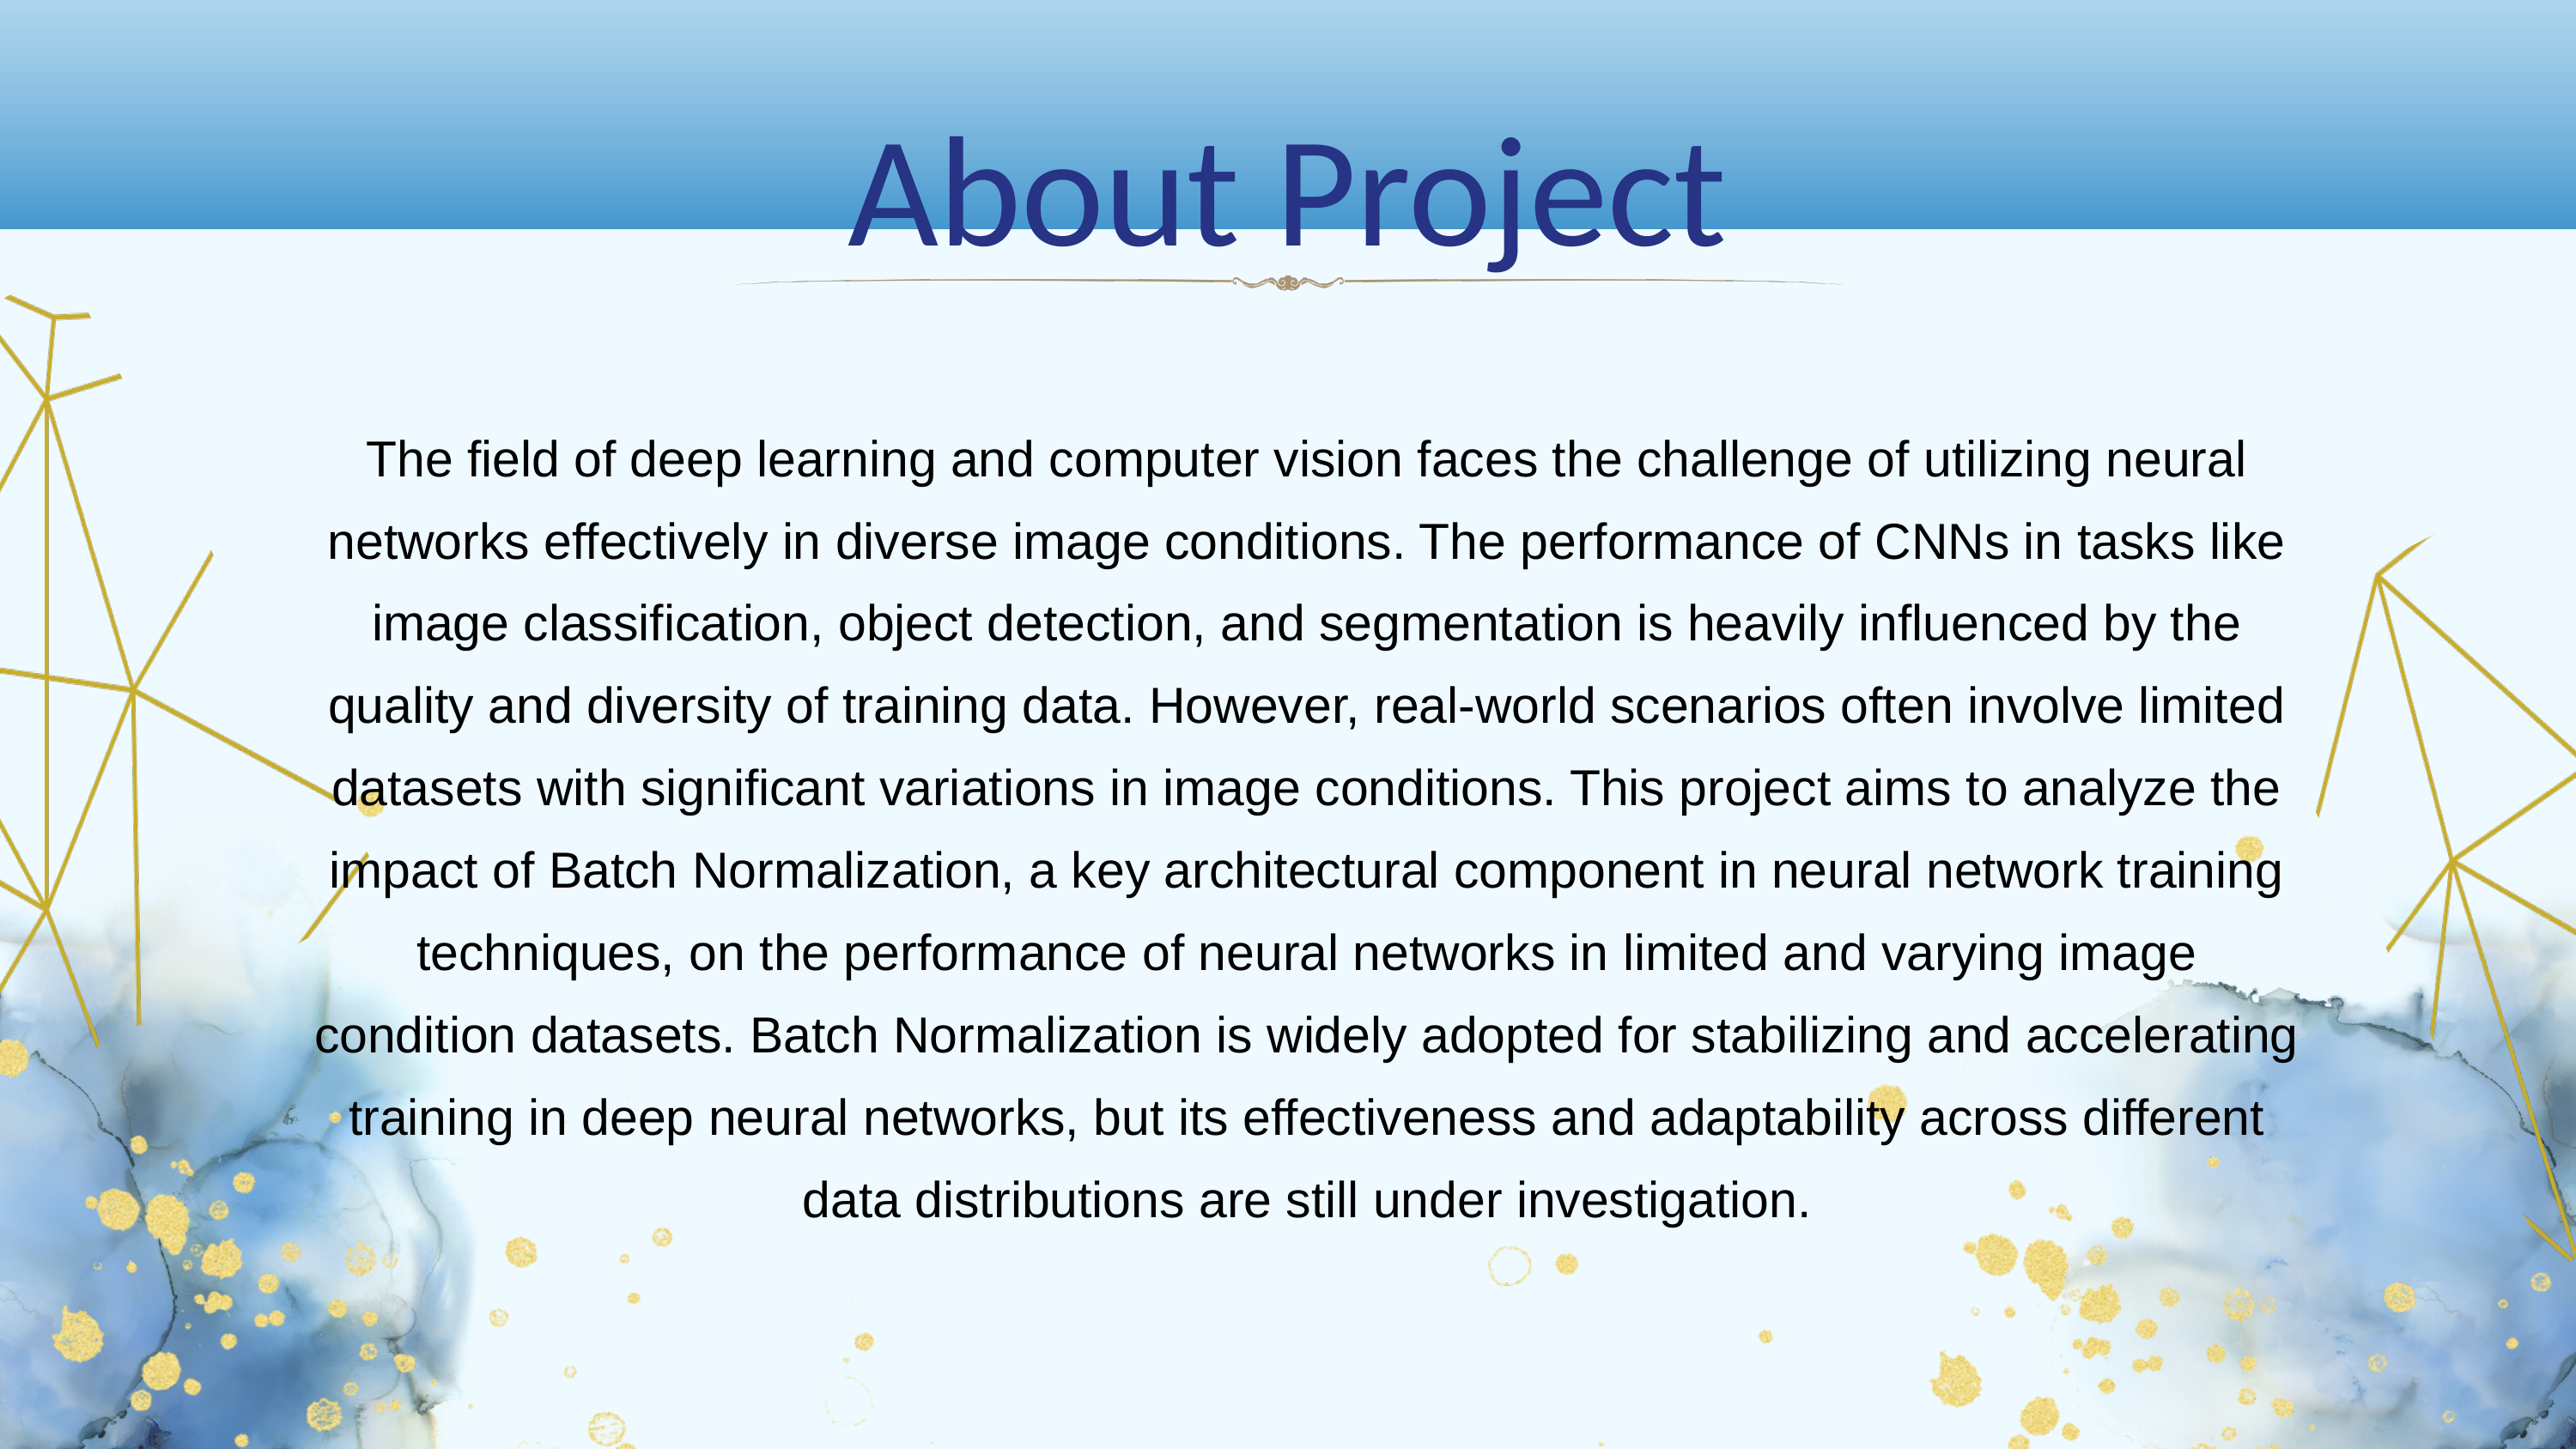

﻿About Project

The field of deep learning and computer vision faces the challenge of utilizing neural networks effectively in diverse image conditions. The performance of CNNs in tasks like image classification, object detection, and segmentation is heavily influenced by the quality and diversity of training data. However, real-world scenarios often involve limited datasets with significant variations in image conditions. This project aims to analyze the impact of Batch Normalization, a key architectural component in neural network training techniques, on the performance of neural networks in limited and varying image condition datasets. Batch Normalization is widely adopted for stabilizing and accelerating training in deep neural networks, but its effectiveness and adaptability across different data distributions are still under investigation.